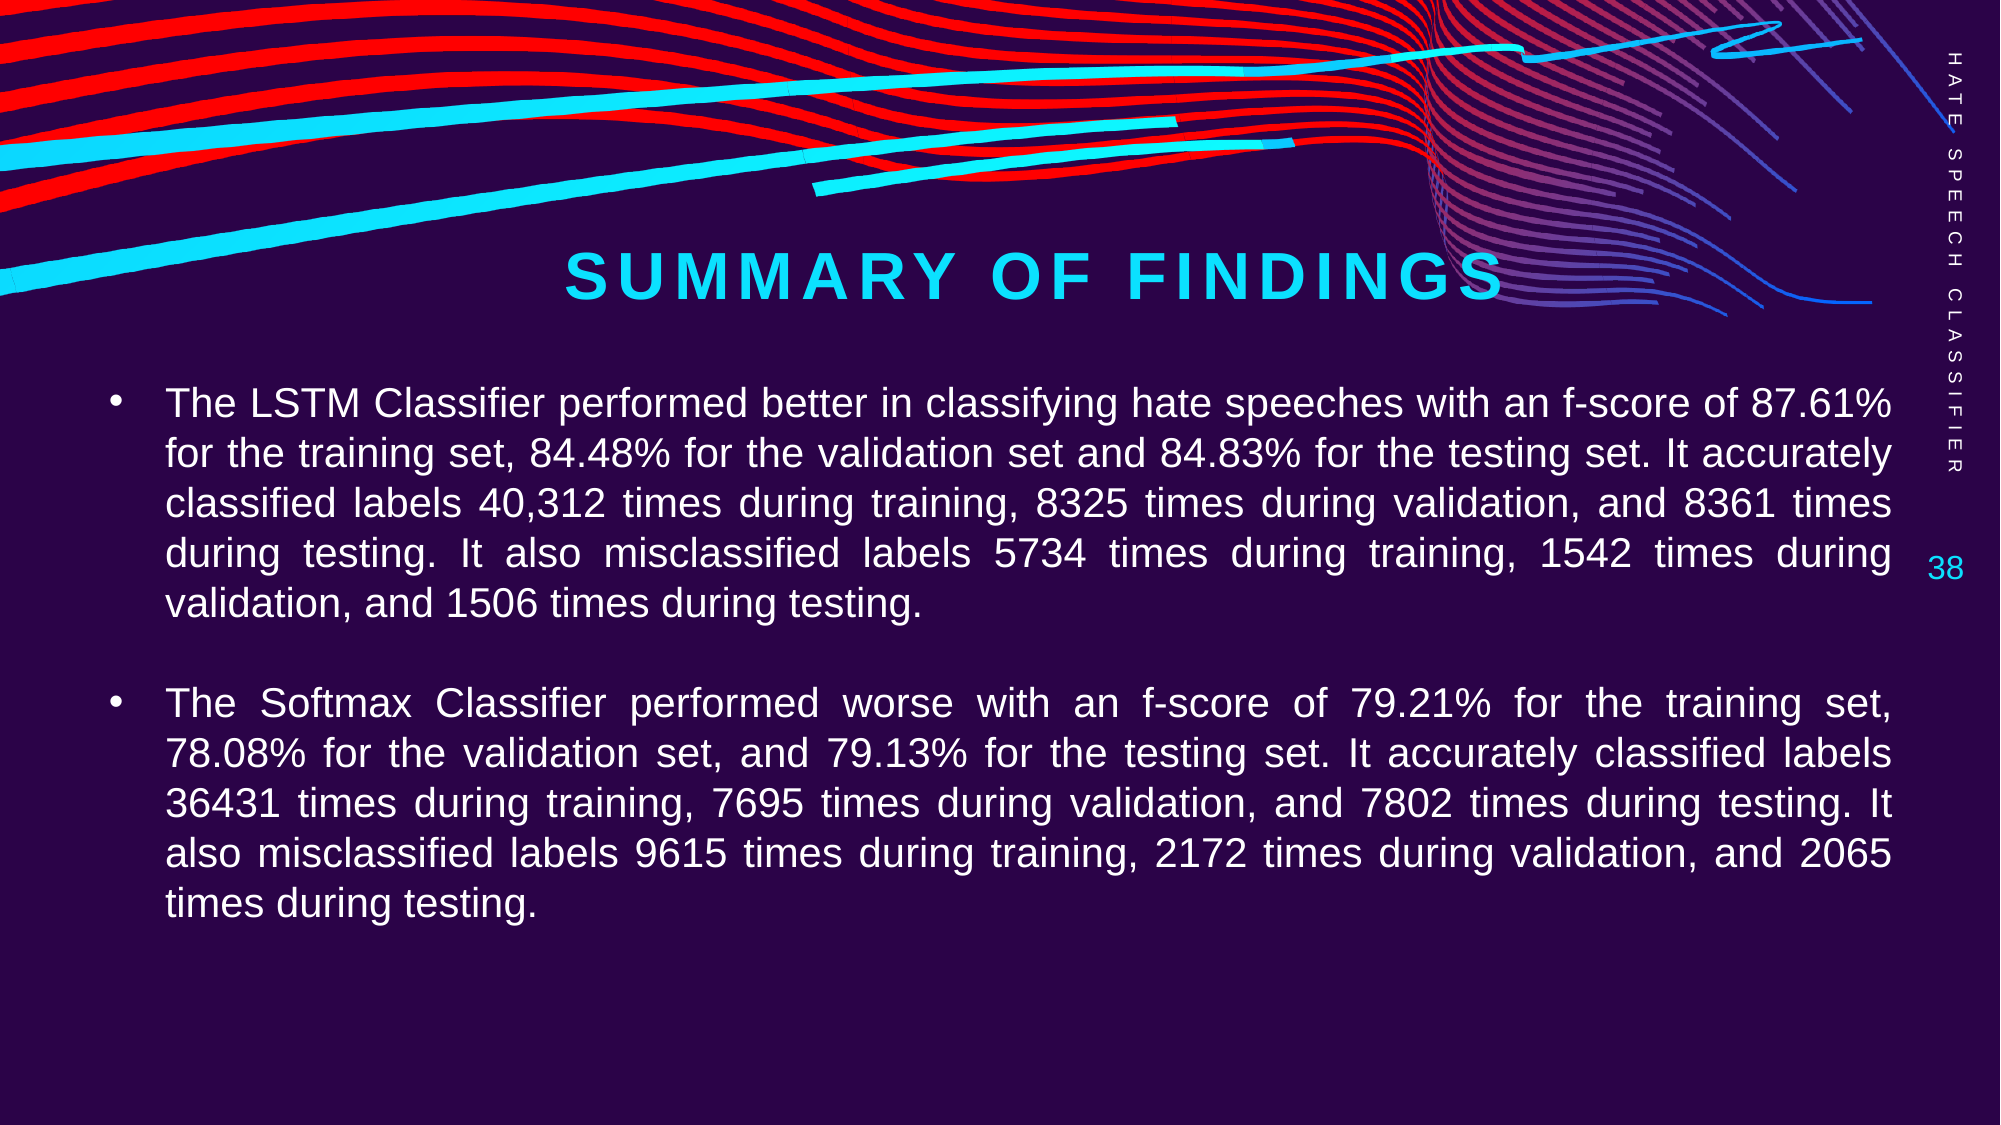

Hate speech classifier
Summary of findings
The LSTM Classifier performed better in classifying hate speeches with an f-score of 87.61% for the training set, 84.48% for the validation set and 84.83% for the testing set. It accurately classified labels 40,312 times during training, 8325 times during validation, and 8361 times during testing. It also misclassified labels 5734 times during training, 1542 times during validation, and 1506 times during testing.

The Softmax Classifier performed worse with an f-score of 79.21% for the training set, 78.08% for the validation set, and 79.13% for the testing set. It accurately classified labels 36431 times during training, 7695 times during validation, and 7802 times during testing. It also misclassified labels 9615 times during training, 2172 times during validation, and 2065 times during testing.

38